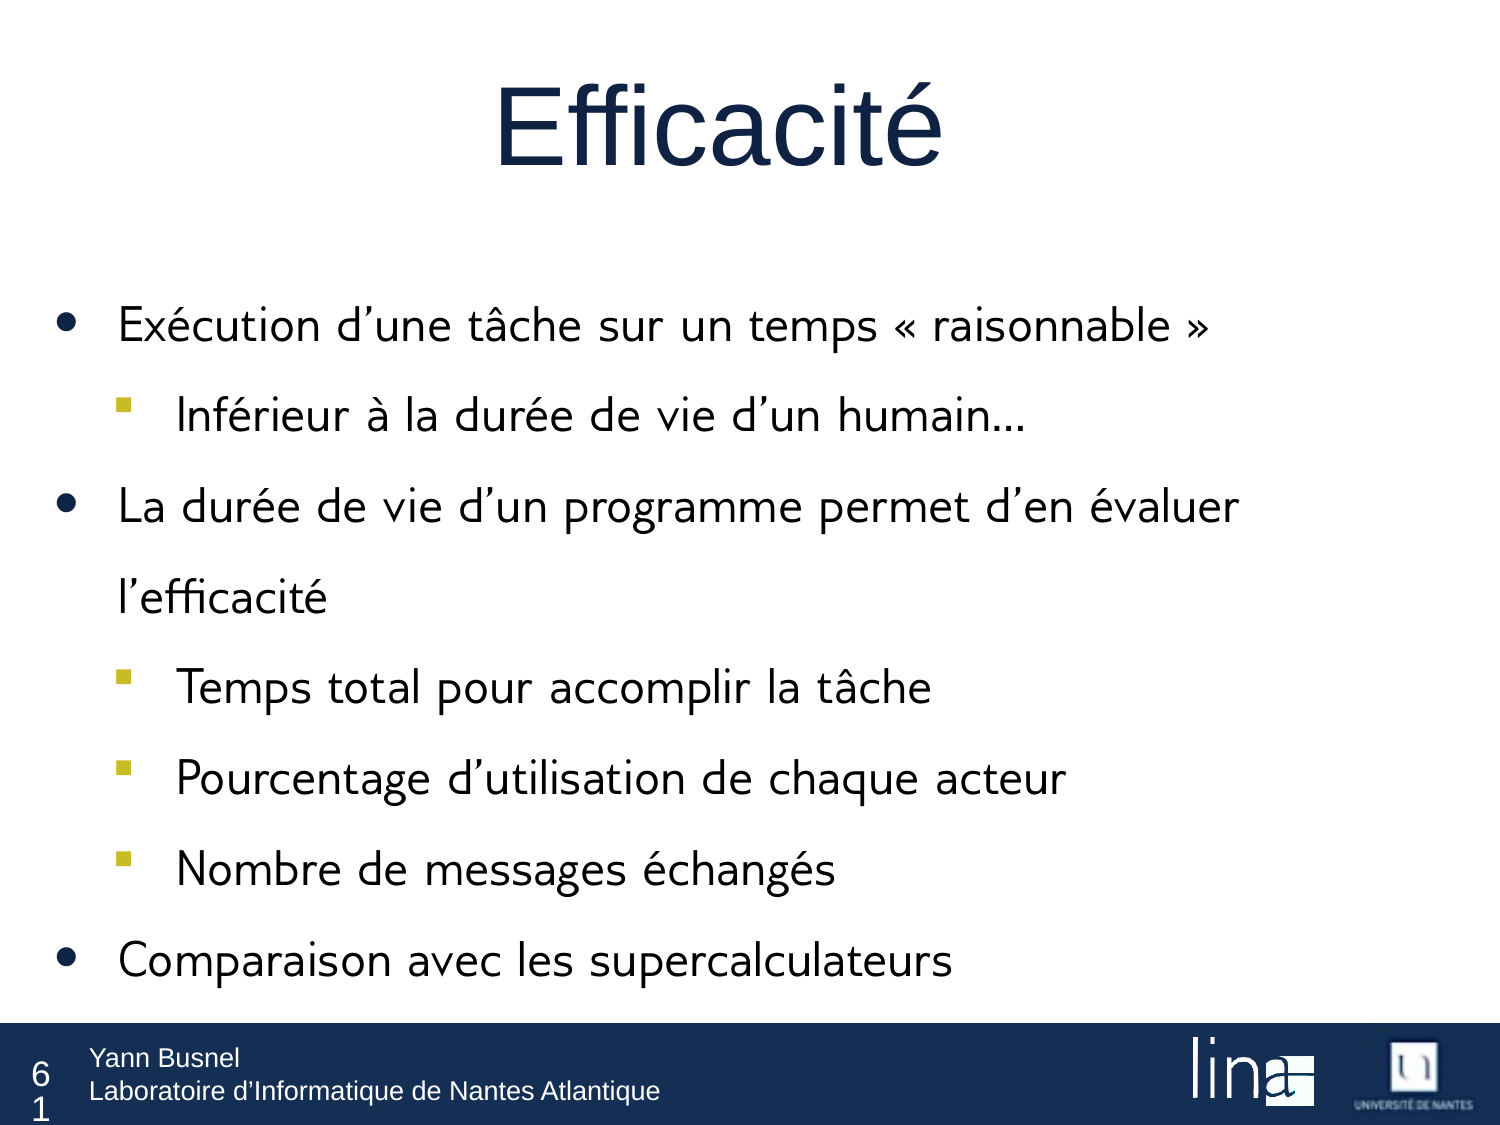

# Efficacité
Exécution d’une tâche sur un temps « raisonnable »
Inférieur à la durée de vie d’un humain…
La durée de vie d’un programme permet d’en évaluer l’efficacité
Temps total pour accomplir la tâche
Pourcentage d’utilisation de chaque acteur
Nombre de messages échangés
Comparaison avec les supercalculateurs

61